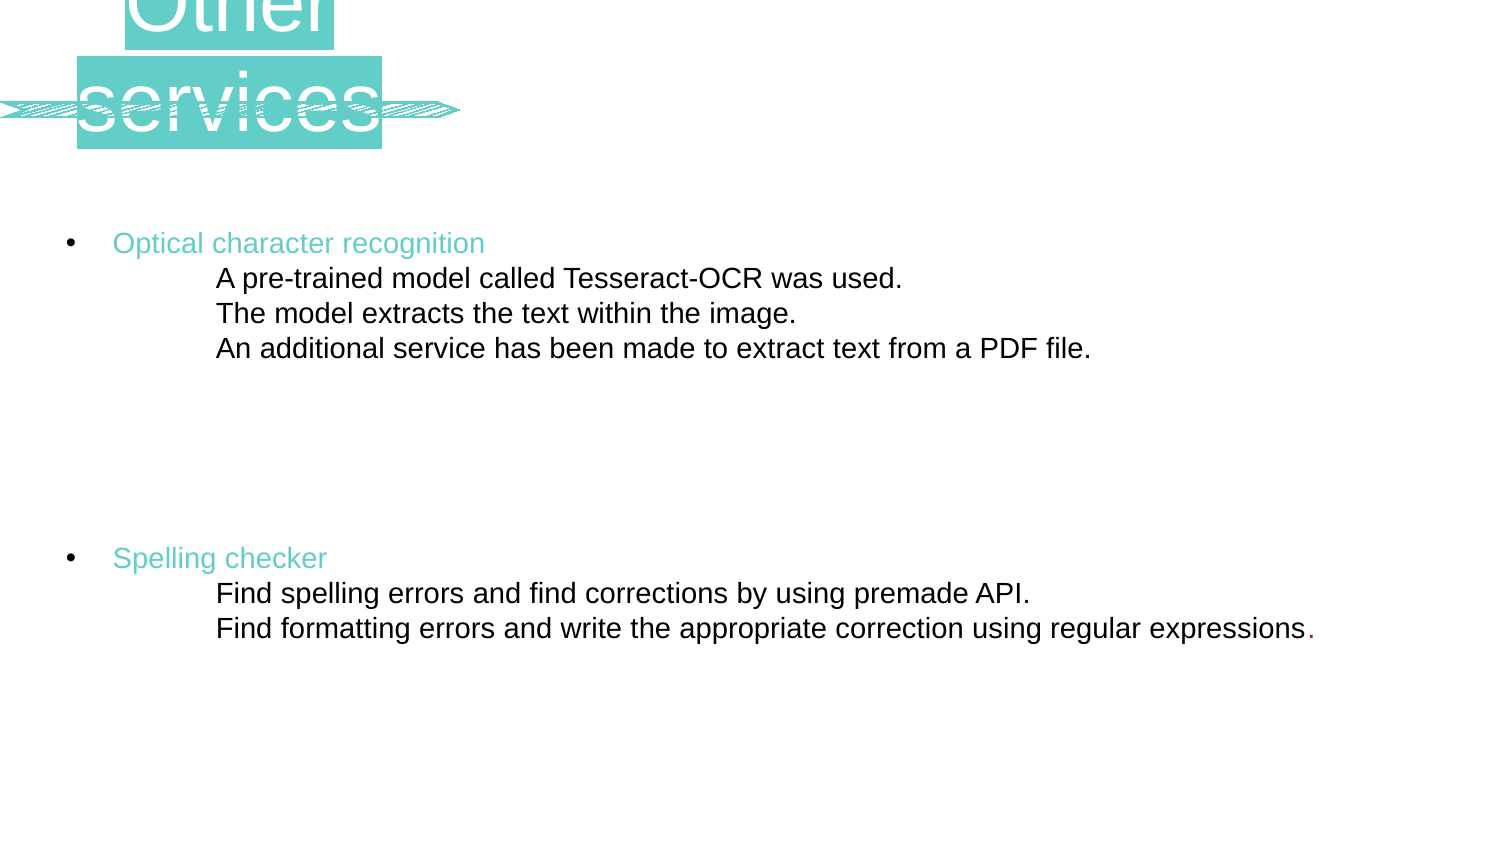

Other services

Optical character recognition
	A pre-trained model called Tesseract-OCR was used.
	The model extracts the text within the image.
	An additional service has been made to extract text from a PDF file.

Spelling checker
	Find spelling errors and find corrections by using premade API.
	Find formatting errors and write the appropriate correction using regular expressions.